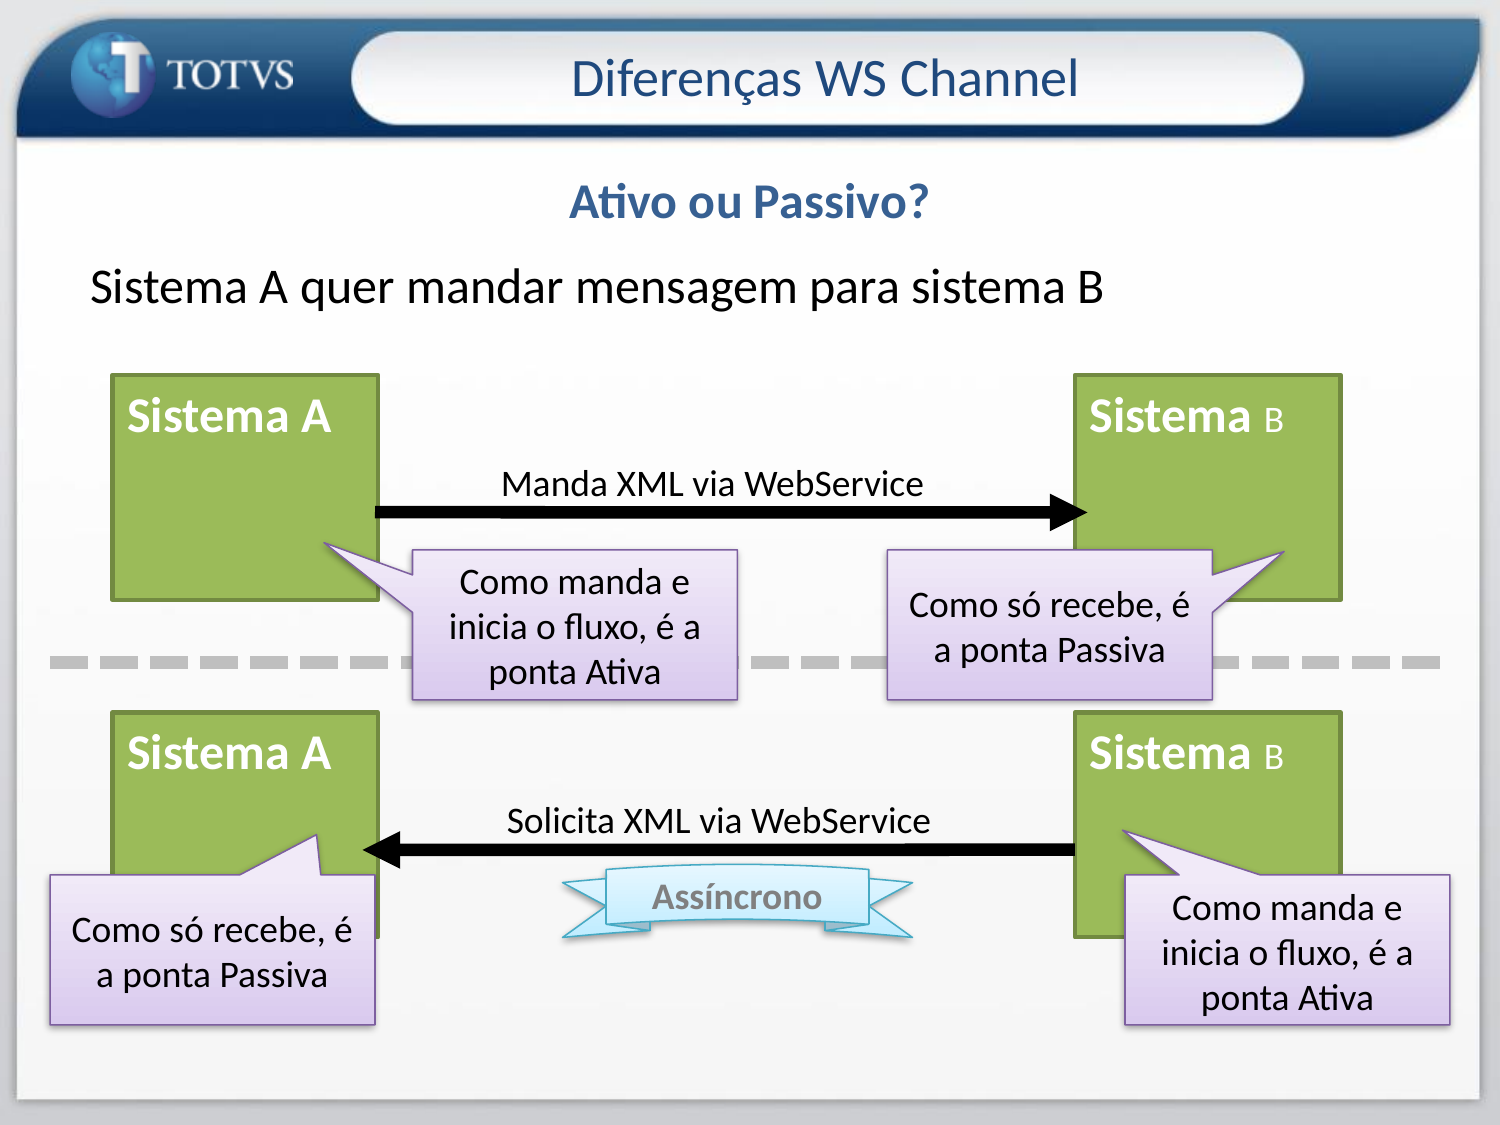

Diferenças WS Channel
# Ativo ou Passivo?
Sistema A quer mandar mensagem para sistema B

Sistema A
Sistema B
Manda XML via WebService
Como manda e inicia o fluxo, é a ponta Ativa
Como só recebe, é a ponta Passiva
Sistema A
Sistema B
Solicita XML via WebService
Assíncrono
Como só recebe, é a ponta Passiva
Como manda e inicia o fluxo, é a ponta Ativa